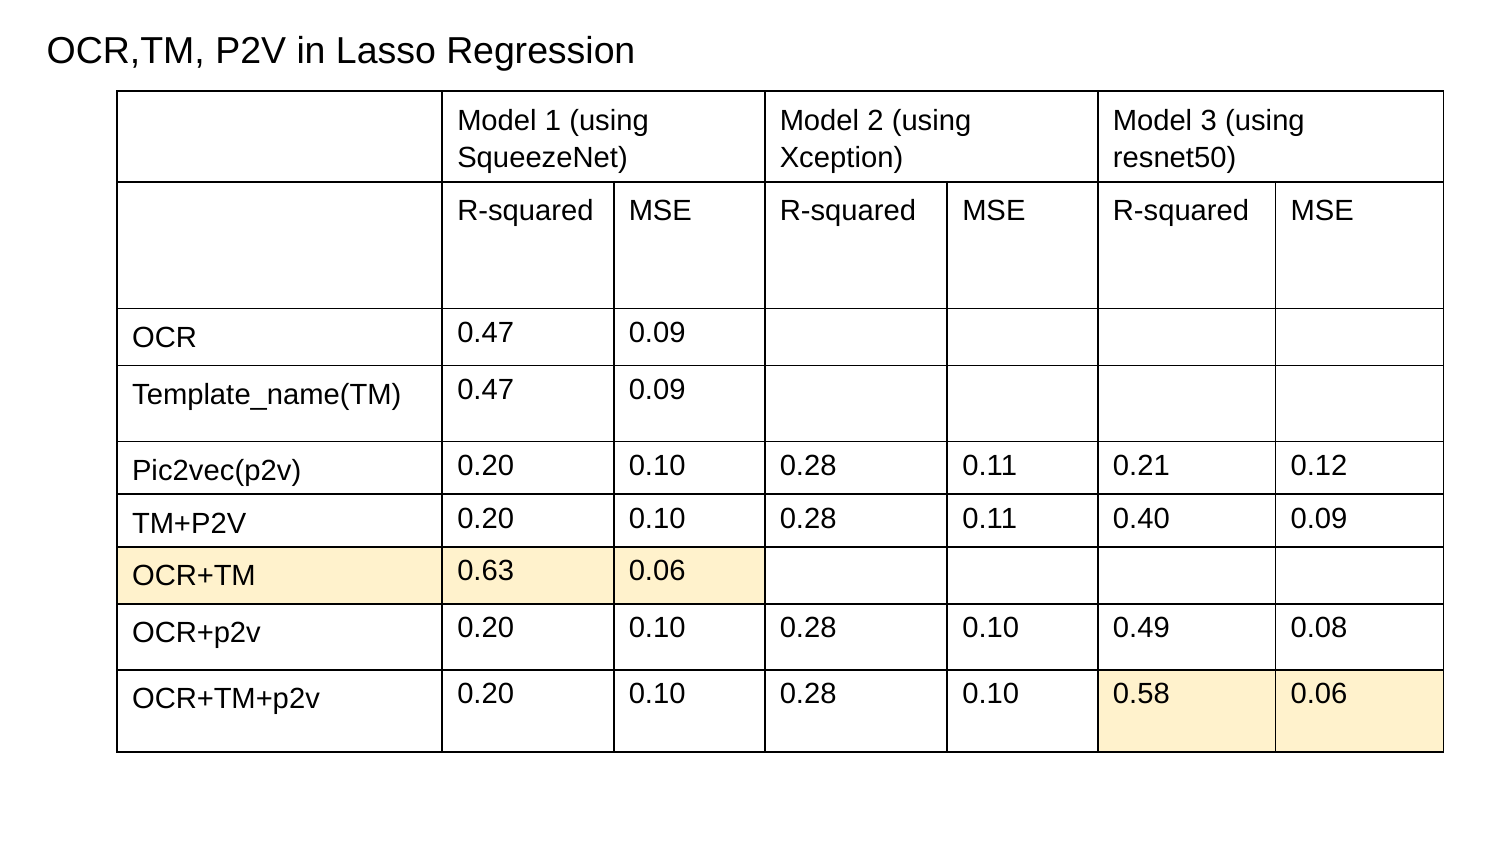

OCR,TM, P2V in Lasso Regression
|  | Model 1 (using SqueezeNet) |  | Model 2 (using Xception) |  | Model 3 (using resnet50) |  |
| --- | --- | --- | --- | --- | --- | --- |
|  | R-squared | MSE | R-squared | MSE | R-squared | MSE |
| OCR | 0.47 | 0.09 |  |  |  |  |
| Template\_name(TM) | 0.47 | 0.09 |  |  |  |  |
| Pic2vec(p2v) | 0.20 | 0.10 | 0.28 | 0.11 | 0.21 | 0.12 |
| TM+P2V | 0.20 | 0.10 | 0.28 | 0.11 | 0.40 | 0.09 |
| OCR+TM | 0.63 | 0.06 |  |  |  |  |
| OCR+p2v | 0.20 | 0.10 | 0.28 | 0.10 | 0.49 | 0.08 |
| OCR+TM+p2v | 0.20 | 0.10 | 0.28 | 0.10 | 0.58 | 0.06 |